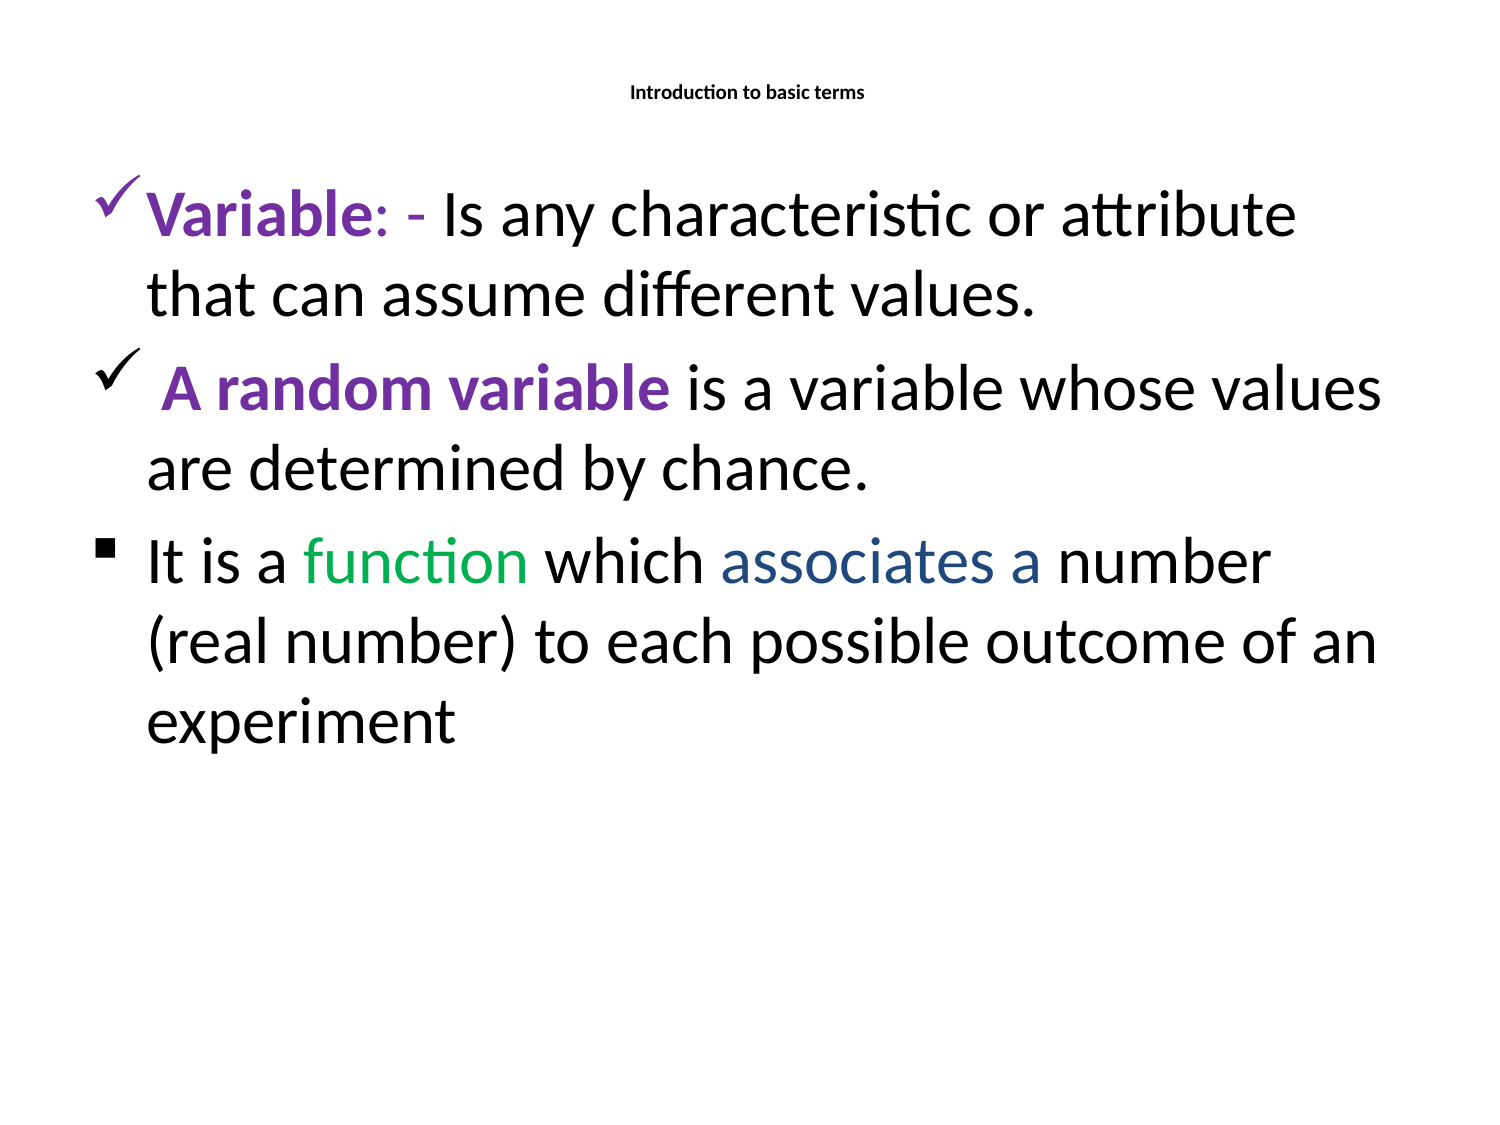

# Introduction to basic terms
Variable: - Is any characteristic or attribute that can assume different values.
 A random variable is a variable whose values are determined by chance.
It is a function which associates a number (real number) to each possible outcome of an experiment